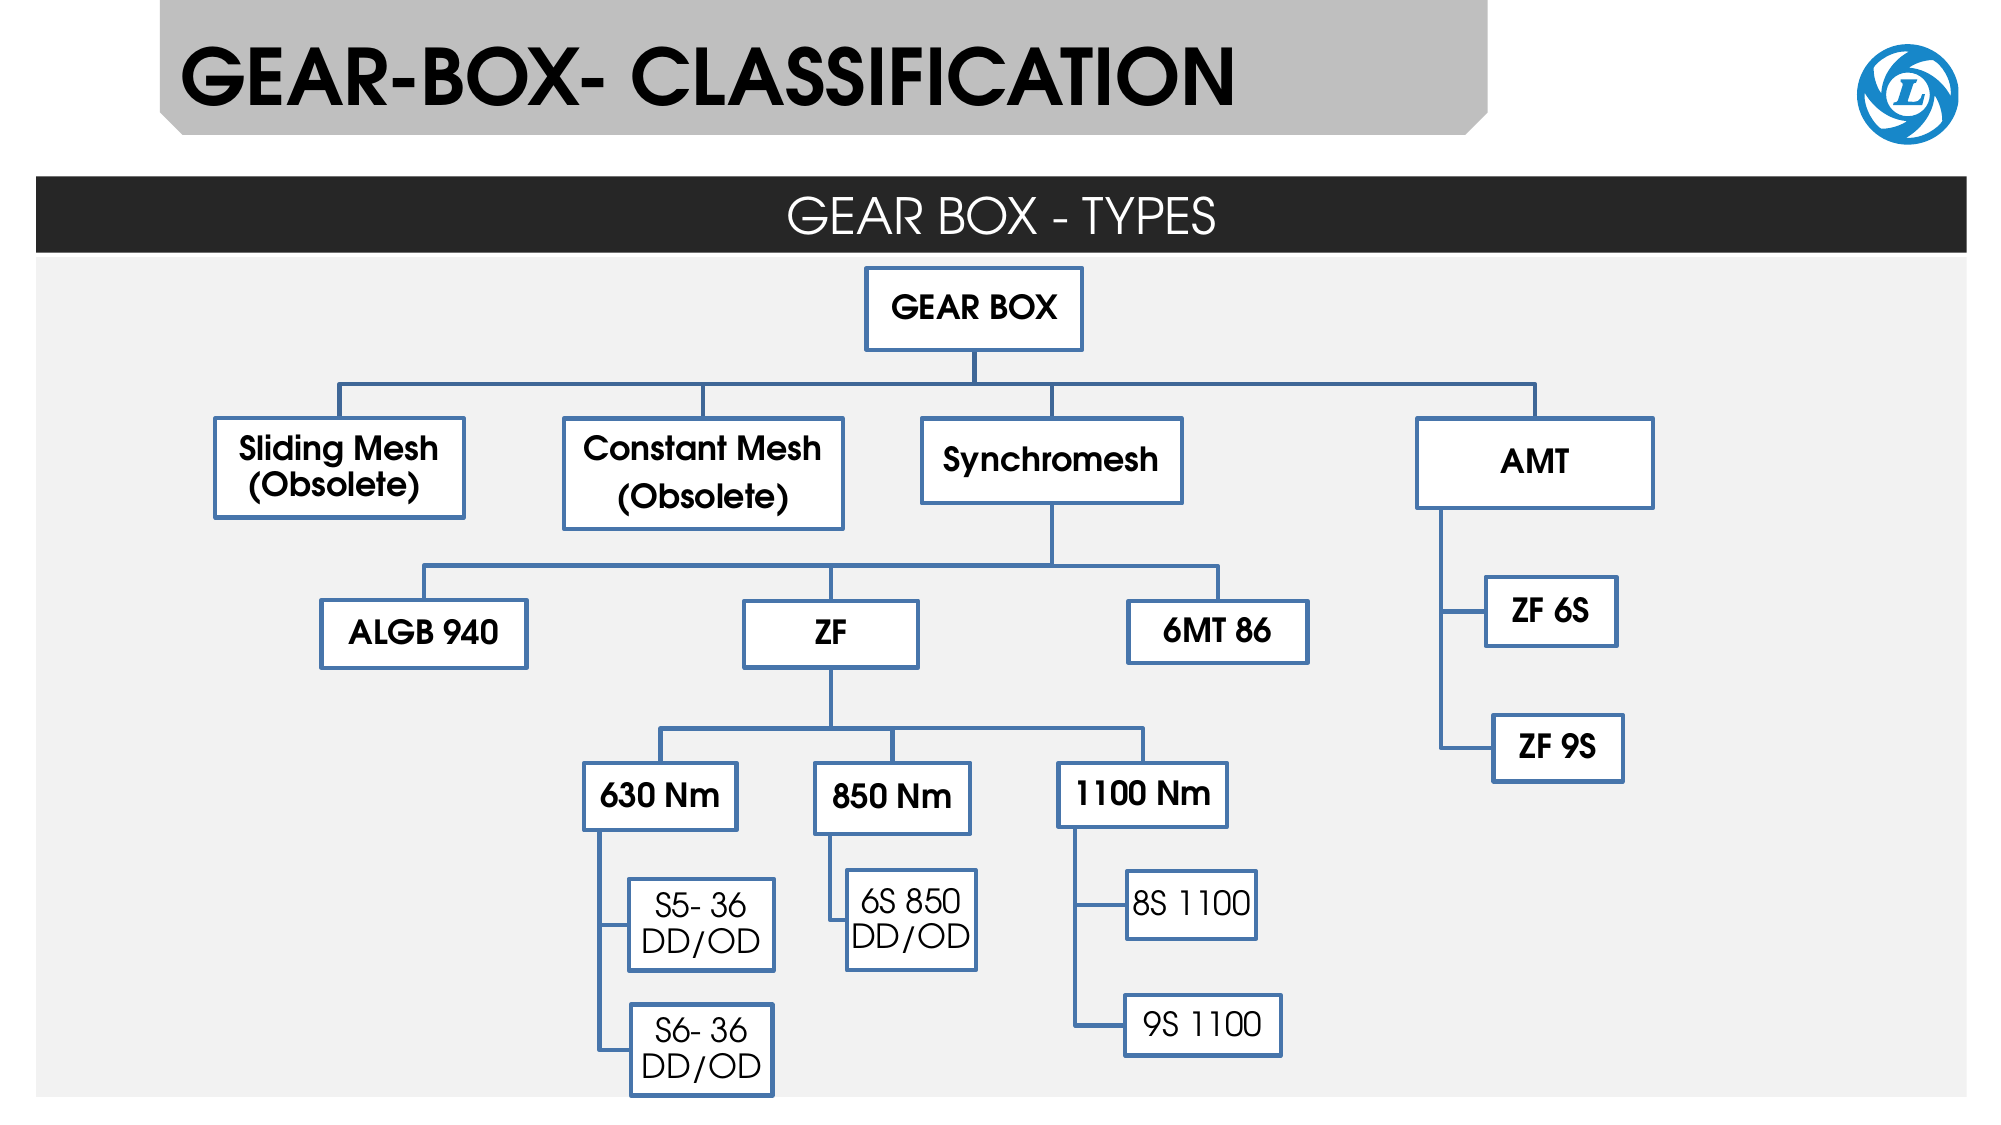

GEAR-BOX- CLASSIFICATION
GEAR BOX - TYPES

GEAR BOX
Sliding Mesh (Obsolete)
Constant Mesh
(Obsolete)
Synchromesh
ALGB 940
ZF
630 Nm
S5- 36 DD/OD
S6- 36 DD/OD
850 Nm
6S 850 DD/OD
1100 Nm
8S 1100
9S 1100
6MT 86
AMT
ZF 6S
ZF 9S